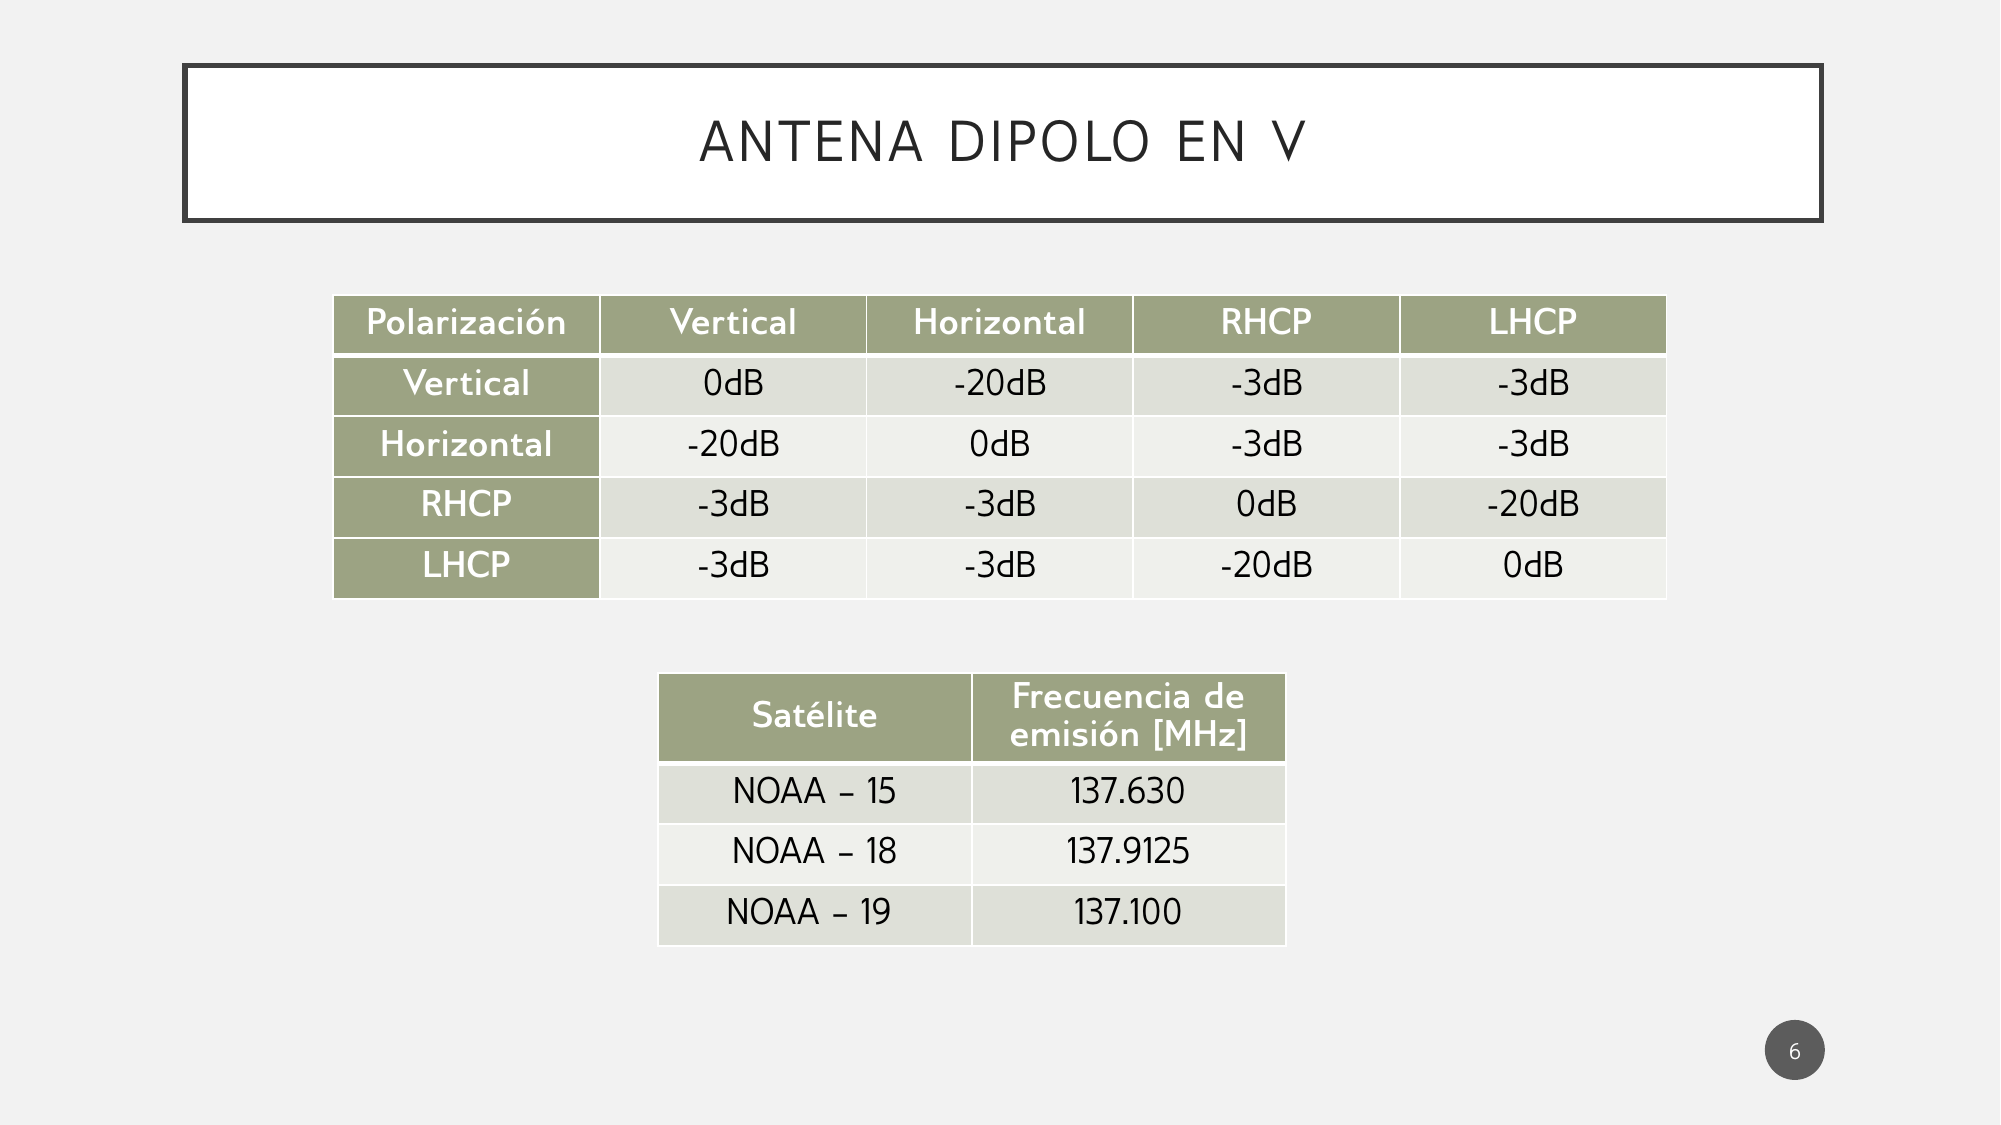

# Antena dipolo en v
| Polarización | Vertical | Horizontal | RHCP | LHCP |
| --- | --- | --- | --- | --- |
| Vertical | 0dB | -20dB | -3dB | -3dB |
| Horizontal | -20dB | 0dB | -3dB | -3dB |
| RHCP | -3dB | -3dB | 0dB | -20dB |
| LHCP | -3dB | -3dB | -20dB | 0dB |
| Satélite | Frecuencia de emisión [MHz] |
| --- | --- |
| NOAA – 15 | 137.630 |
| NOAA – 18 | 137.9125 |
| NOAA – 19 | 137.100 |
6